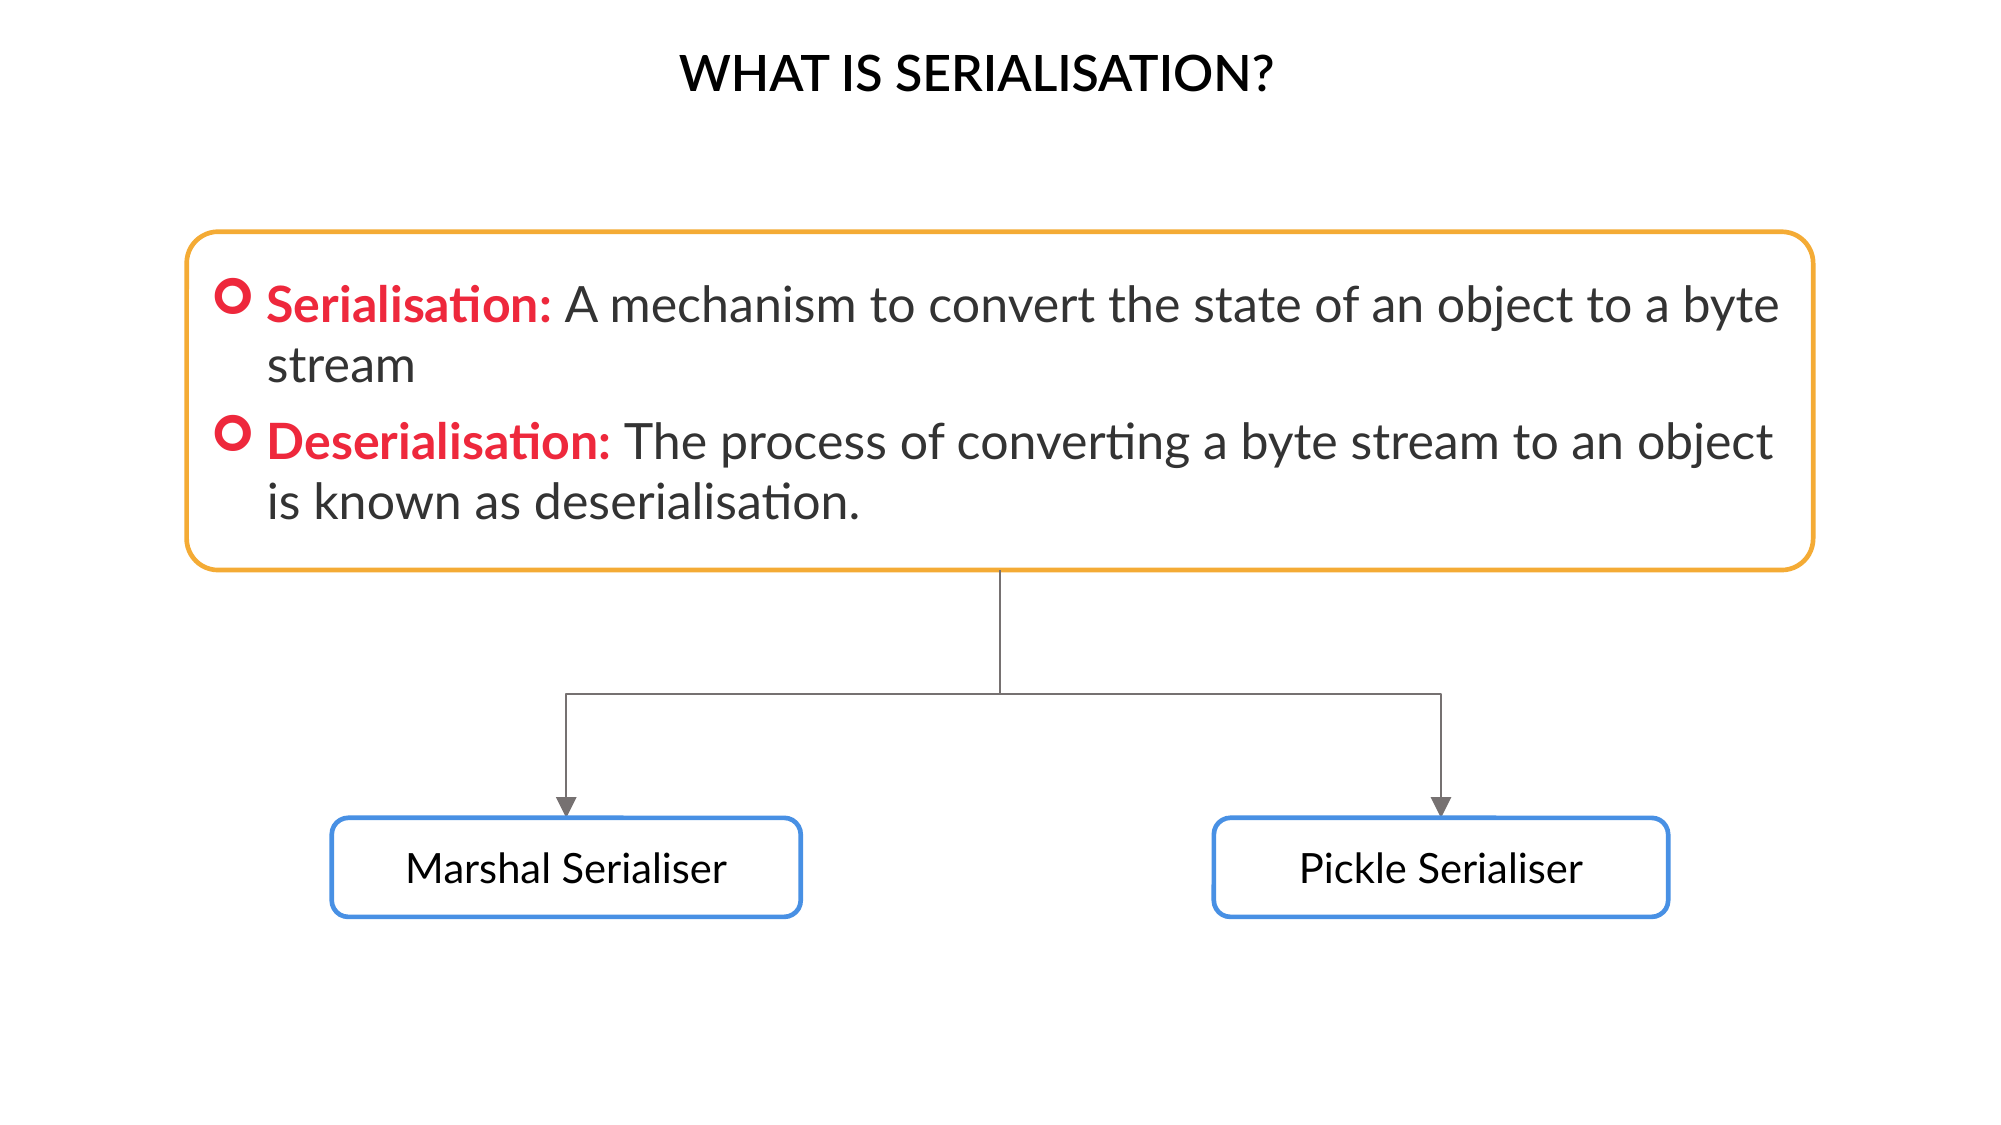

WHAT IS SERIALISATION?
Serialisation: A mechanism to convert the state of an object to a byte stream
Deserialisation: The process of converting a byte stream to an object is known as deserialisation.
Marshal Serialiser
Pickle Serialiser